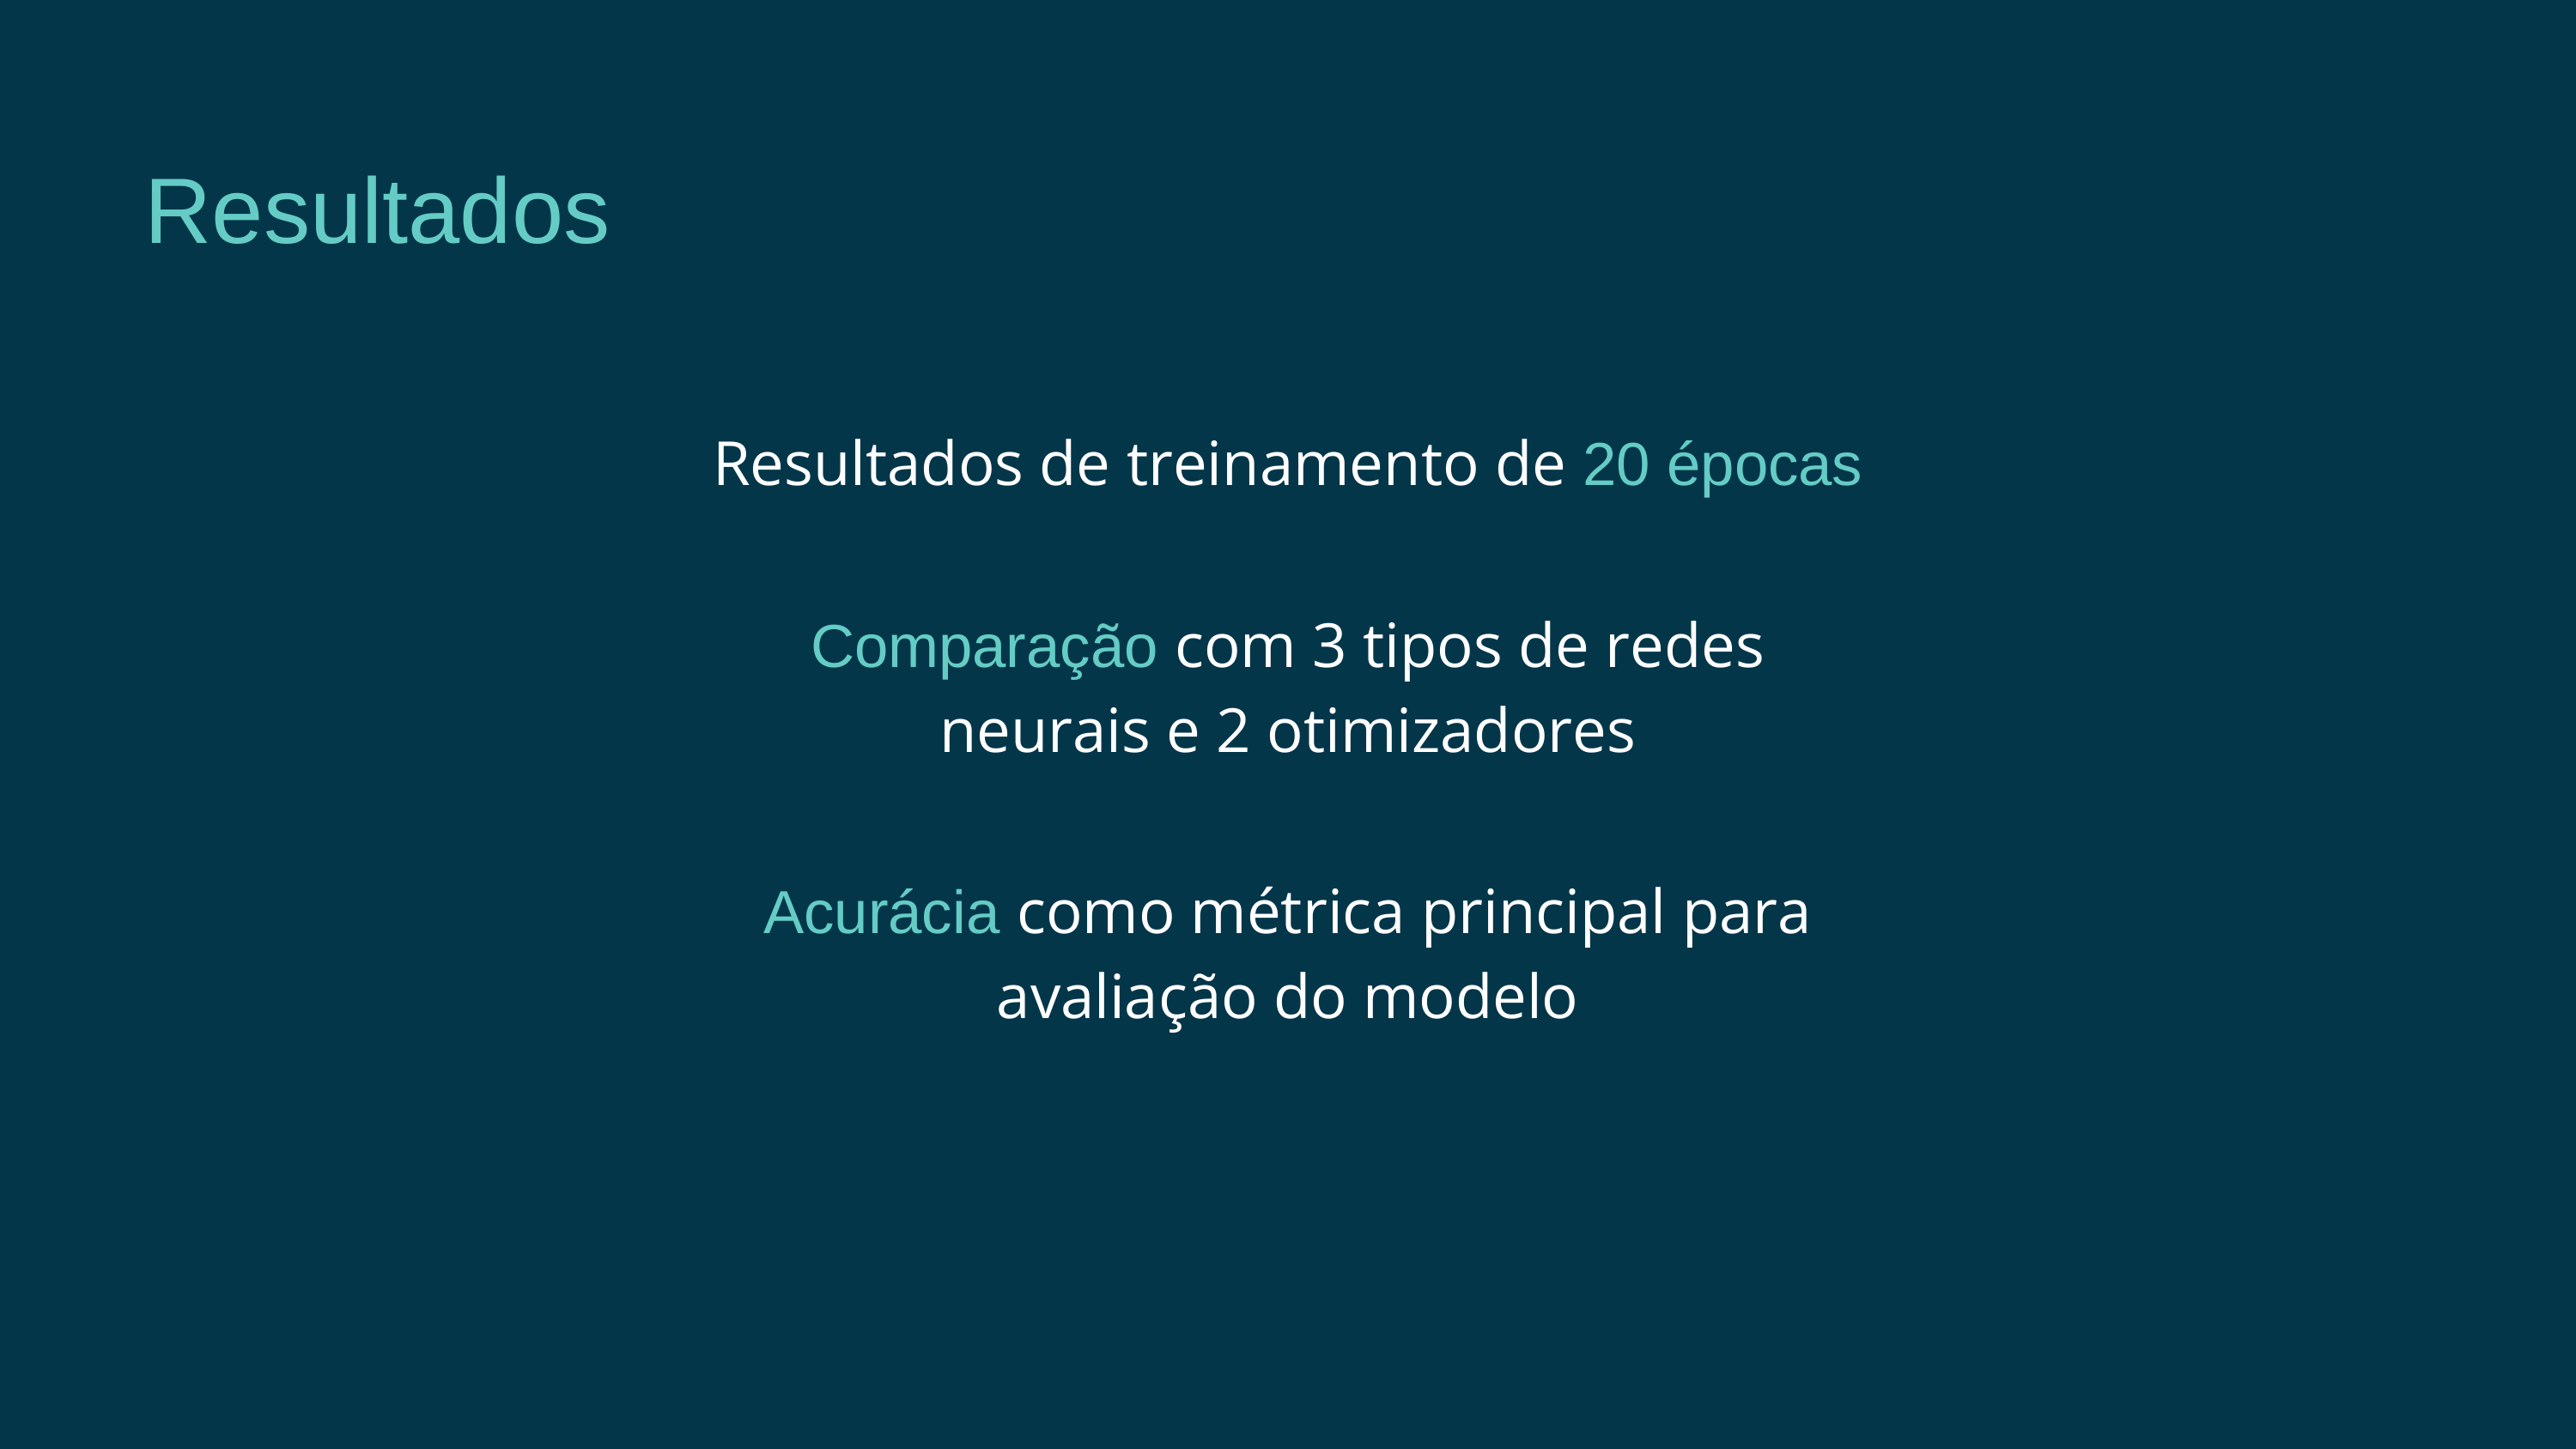

Resultados
Resultados de treinamento de 20 épocas
Comparação com 3 tipos de redes neurais e 2 otimizadores
Acurácia como métrica principal para avaliação do modelo